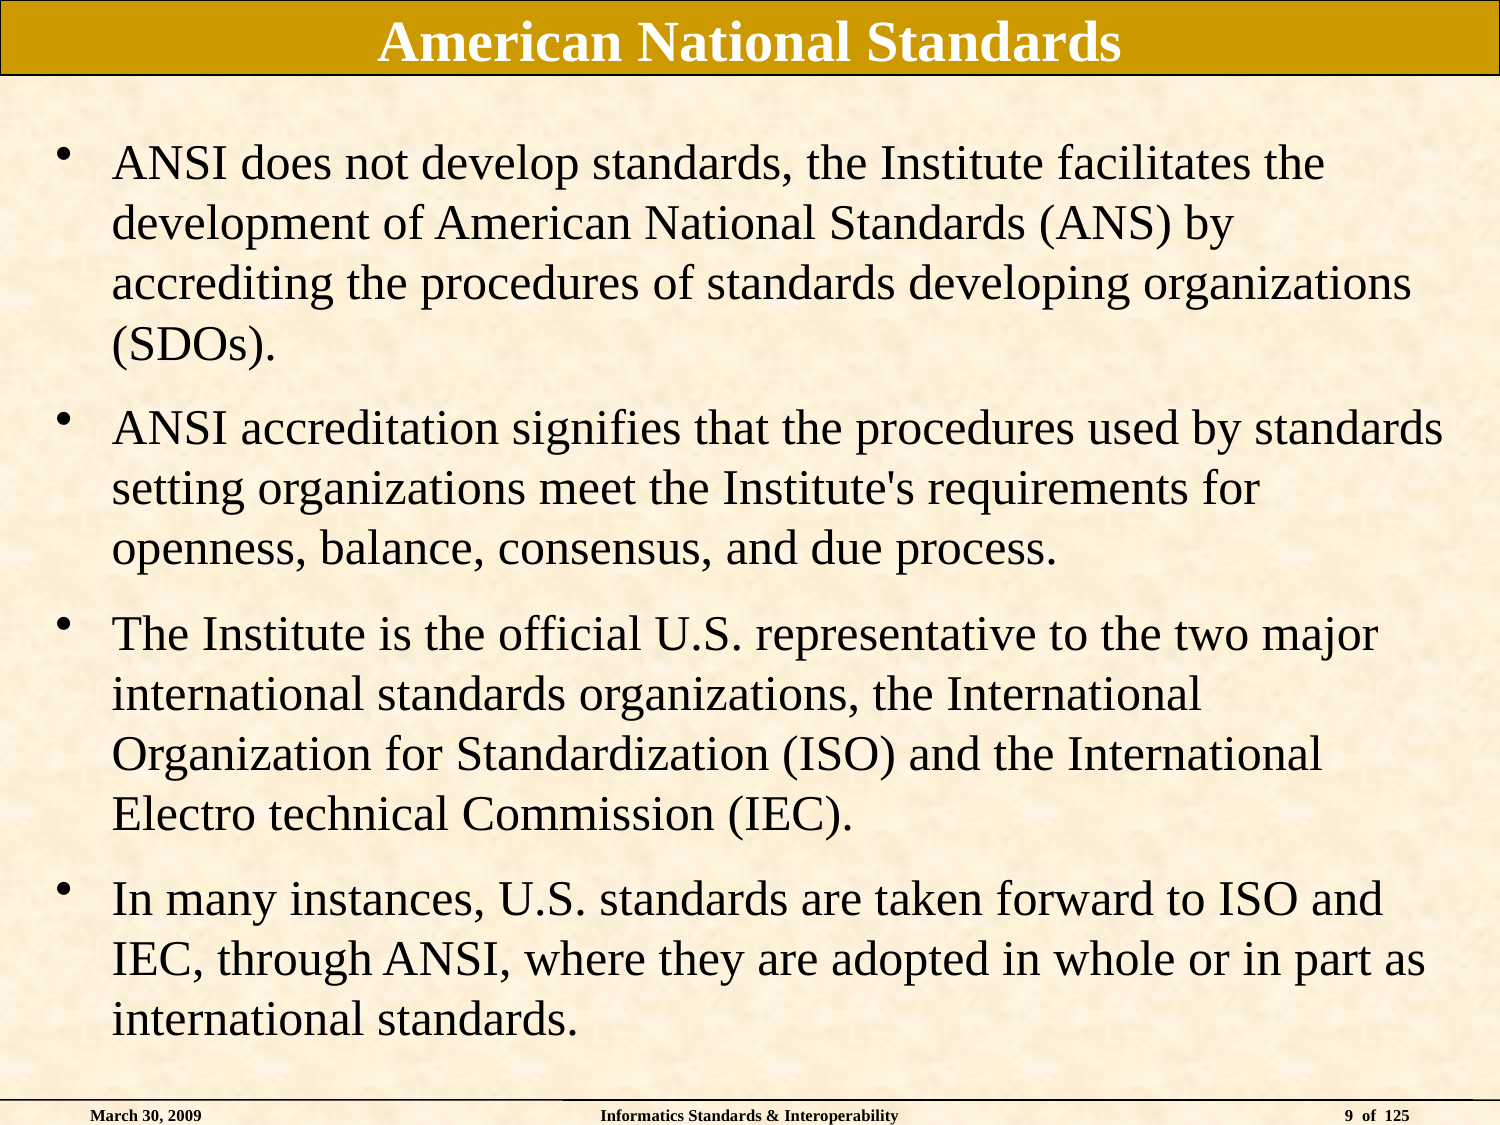

# American National Standards
ANSI does not develop standards, the Institute facilitates the development of American National Standards (ANS) by accrediting the procedures of standards developing organizations (SDOs).
ANSI accreditation signifies that the procedures used by standards setting organizations meet the Institute's requirements for openness, balance, consensus, and due process.
The Institute is the official U.S. representative to the two major international standards organizations, the International Organization for Standardization (ISO) and the International Electro technical Commission (IEC).
In many instances, U.S. standards are taken forward to ISO and IEC, through ANSI, where they are adopted in whole or in part as international standards.
March 30, 2009
Informatics Standards & Interoperability
9  of  125